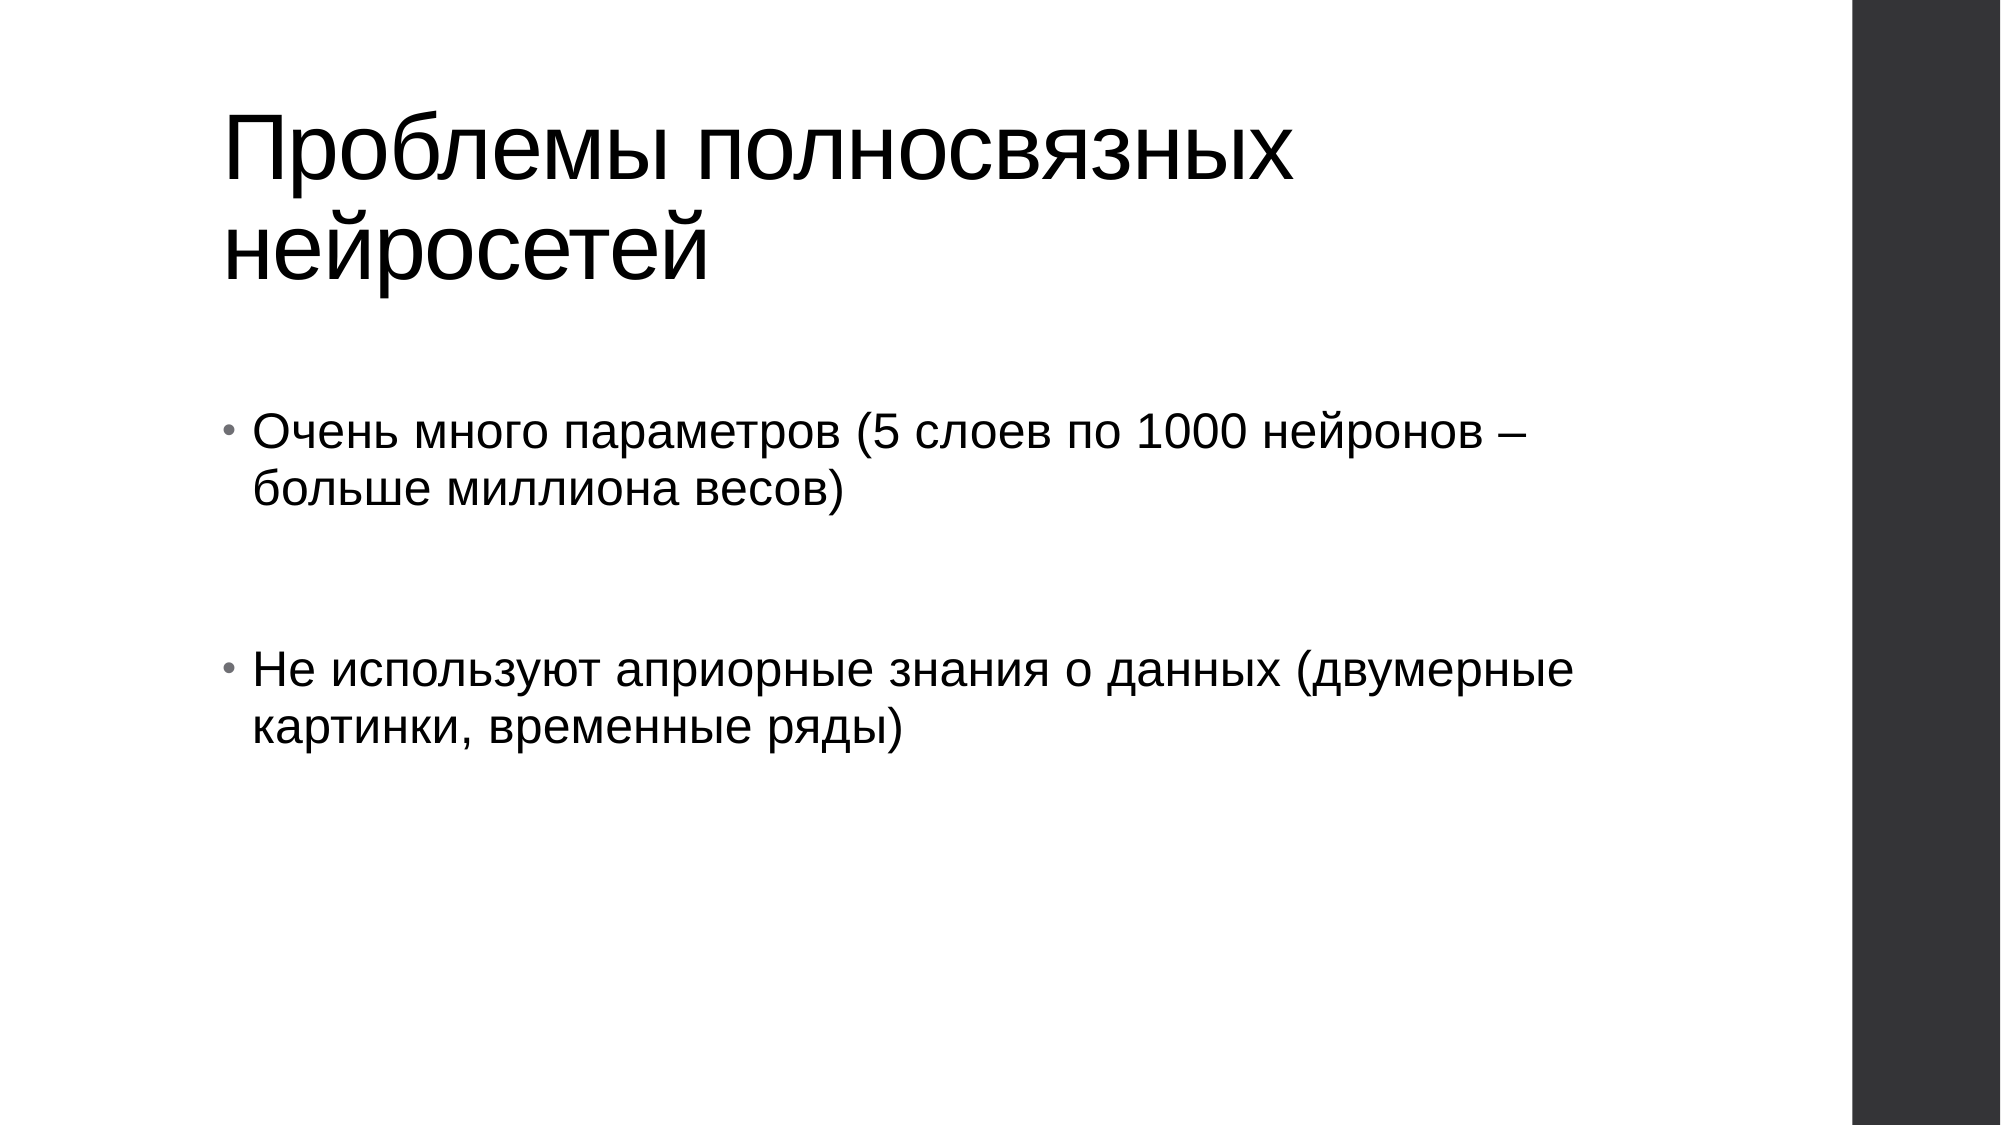

# Проблемы полносвязных нейросетей
Очень много параметров (5 слоев по 1000 нейронов – больше миллиона весов)

Не используют априорные знания о данных (двумерные картинки, временные ряды)